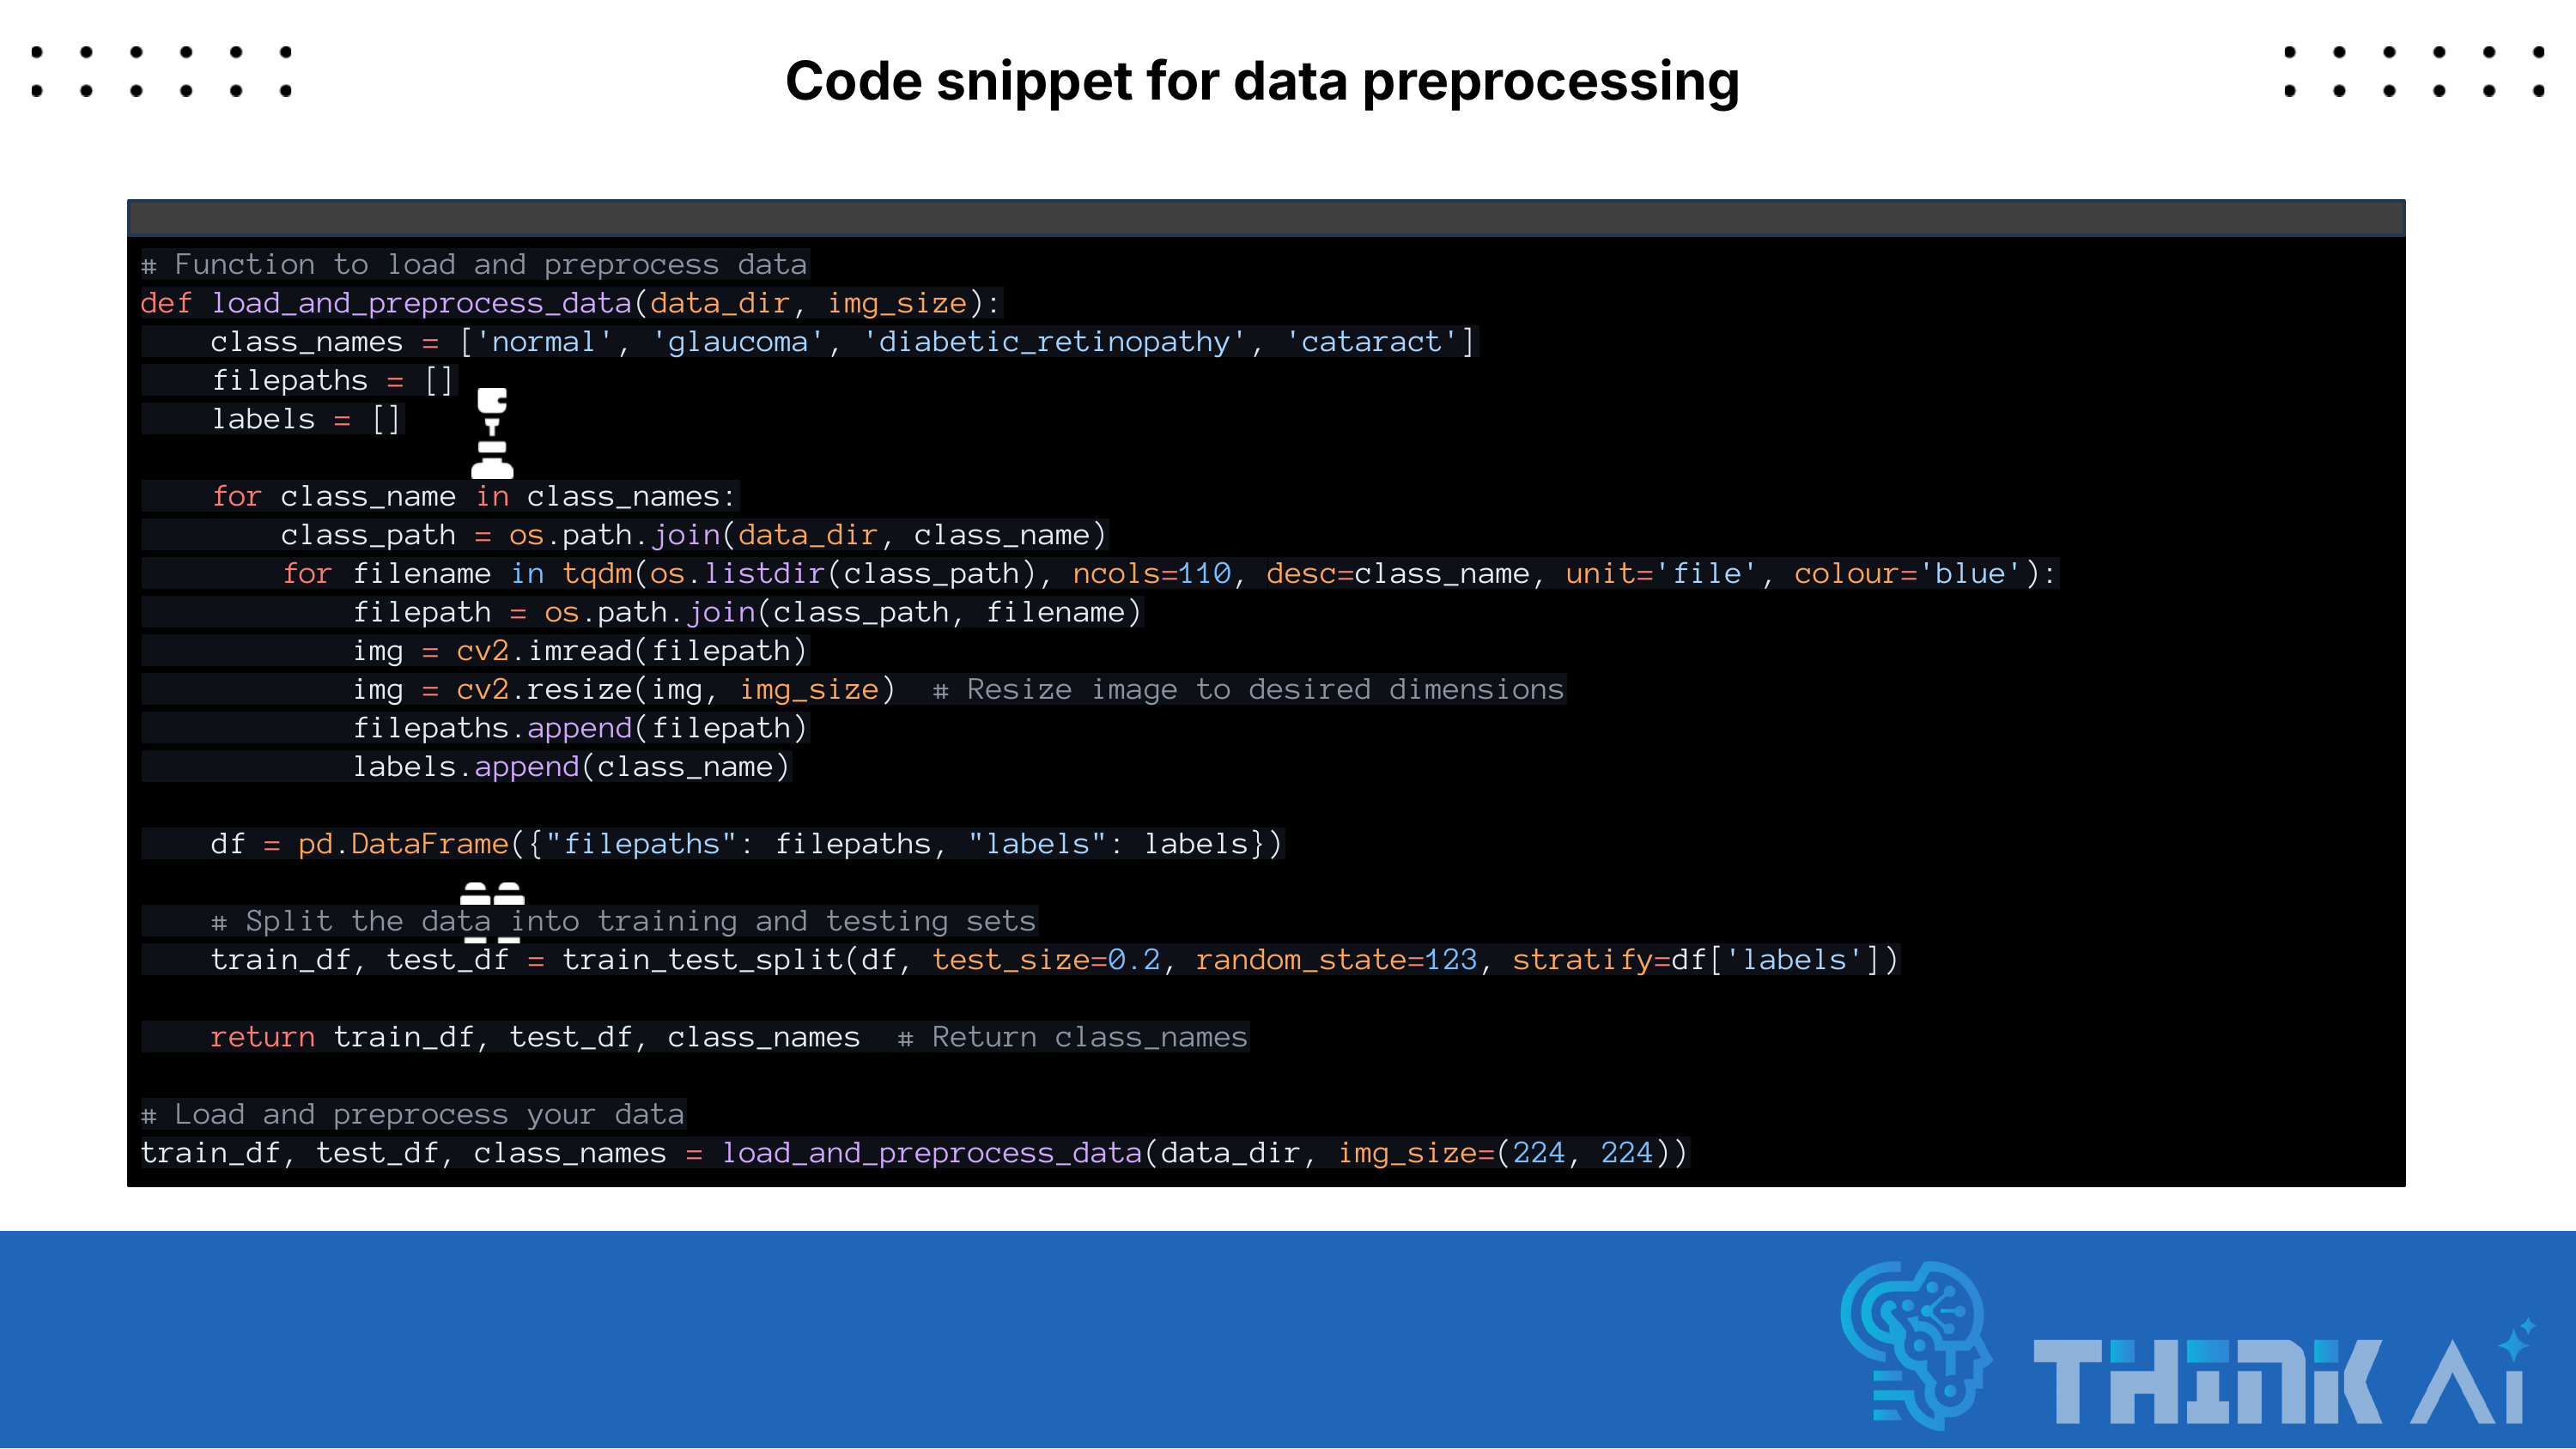

Code snippet for data preprocessing

# Function to load and preprocess data
def load_and_preprocess_data(data_dir, img_size):
    class_names = ['normal', 'glaucoma', 'diabetic_retinopathy', 'cataract']
    filepaths = []
    labels = []
    for class_name in class_names:
        class_path = os.path.join(data_dir, class_name)
        for filename in tqdm(os.listdir(class_path), ncols=110, desc=class_name, unit='file', colour='blue'):
            filepath = os.path.join(class_path, filename)
            img = cv2.imread(filepath)
            img = cv2.resize(img, img_size)  # Resize image to desired dimensions
            filepaths.append(filepath)
            labels.append(class_name)
    df = pd.DataFrame({"filepaths": filepaths, "labels": labels})
    # Split the data into training and testing sets
    train_df, test_df = train_test_split(df, test_size=0.2, random_state=123, stratify=df['labels'])
    return train_df, test_df, class_names  # Return class_names
# Load and preprocess your data
train_df, test_df, class_names = load_and_preprocess_data(data_dir, img_size=(224, 224))